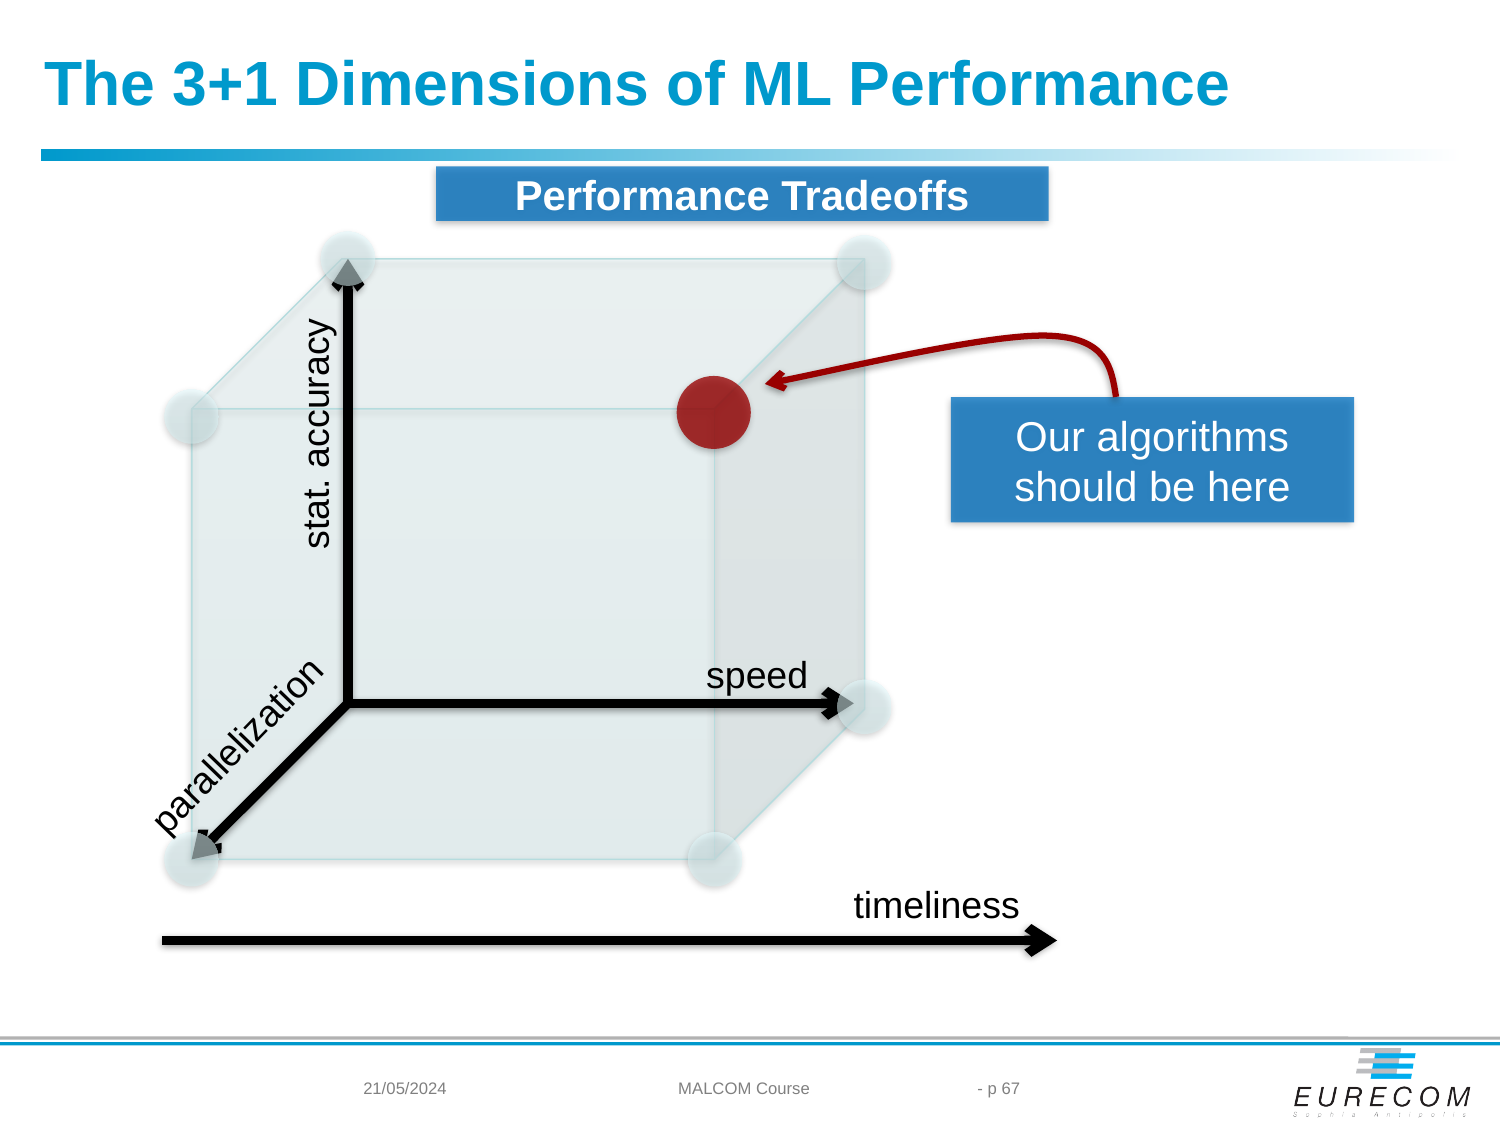

The 3+1 Dimensions of ML Performance
Performance Tradeoffs

Our algorithms should be here
stat. accuracy
speed

parallelization

timeliness
21/05/2024
MALCOM Course
- p 67